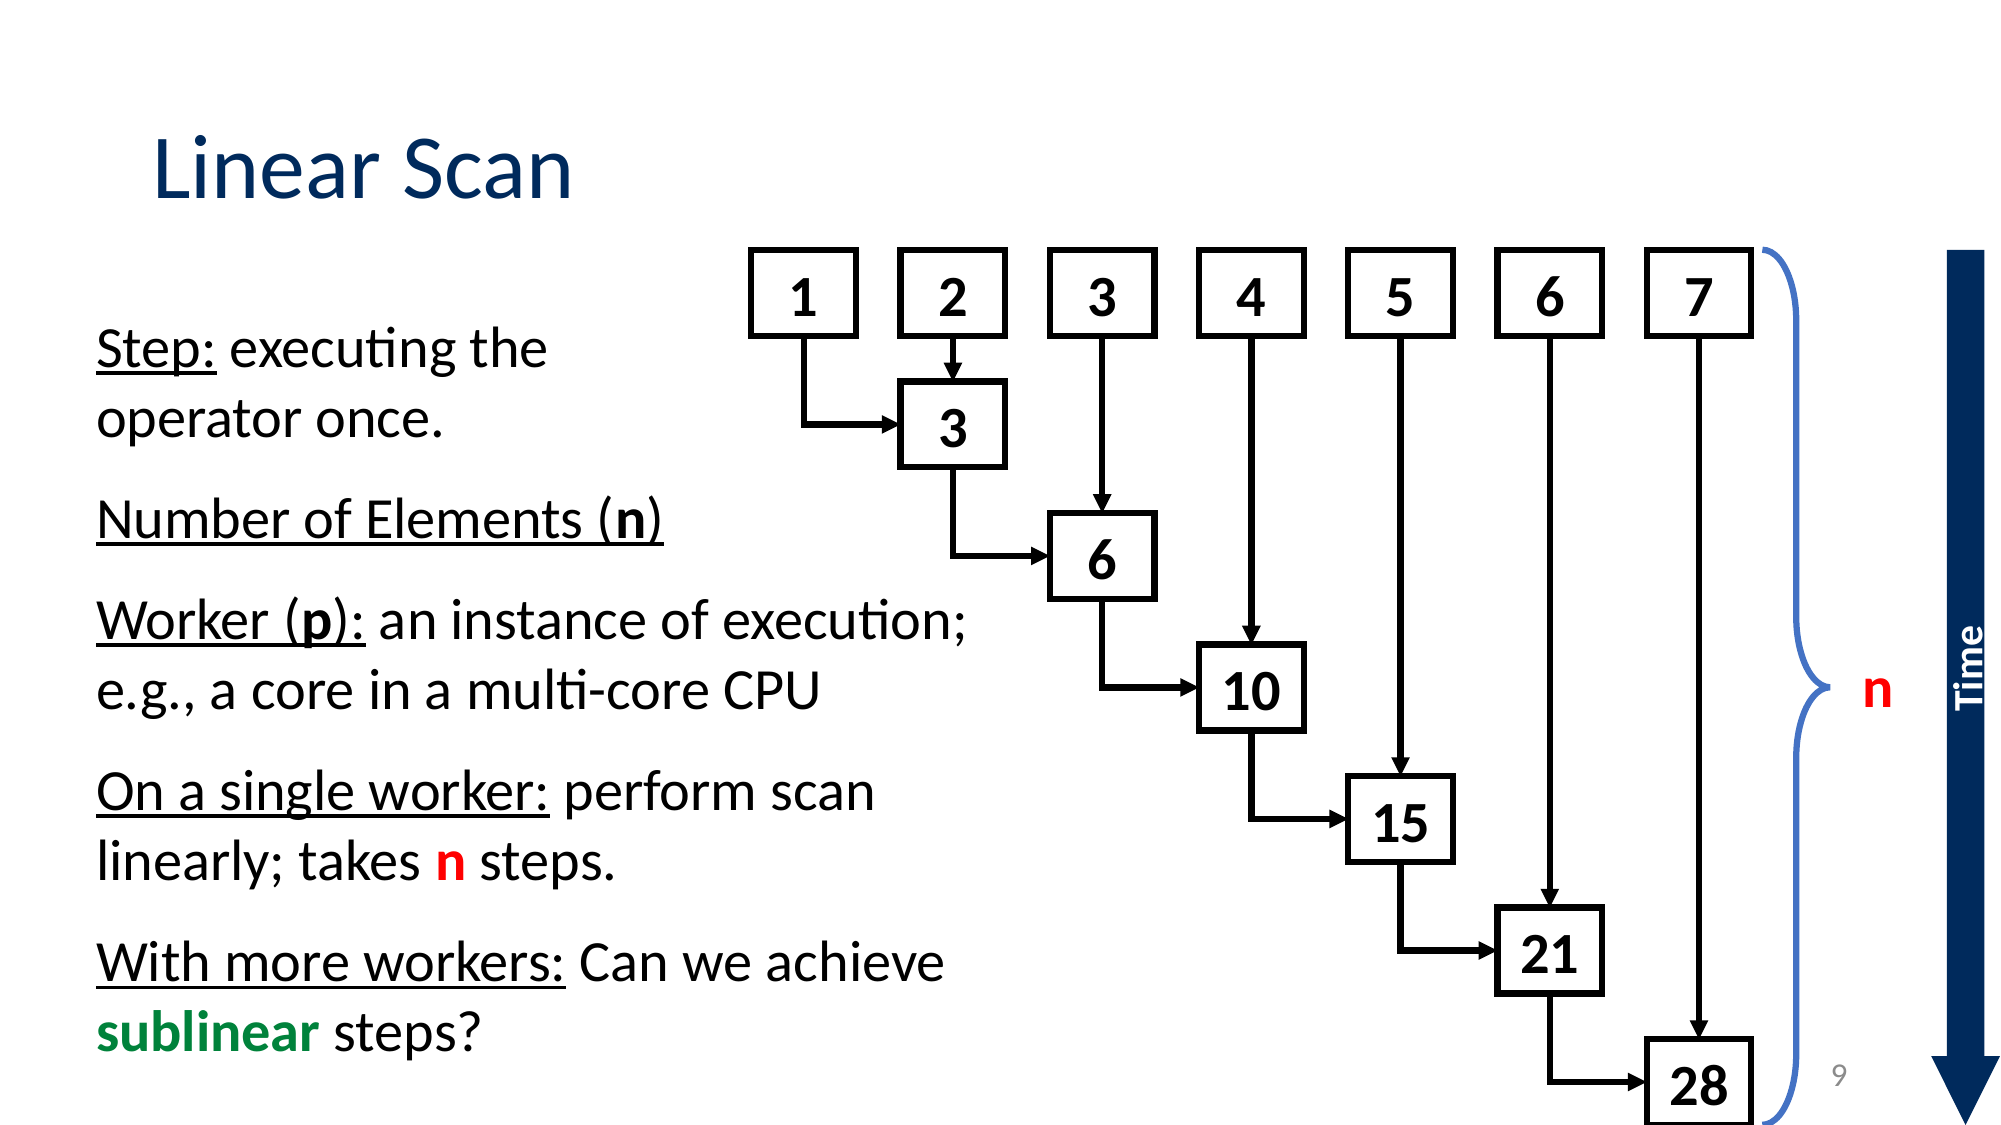

# Linear Scan

1
2
3
4
5
6
7
Step: executing the operator once.
3
Number of Elements (n)
6
Worker (p): an instance of execution; e.g., a core in a multi-core CPU
n
10
Time
On a single worker: perform scan linearly; takes n steps.
15
21
With more workers: Can we achieve sublinear steps?
28
9